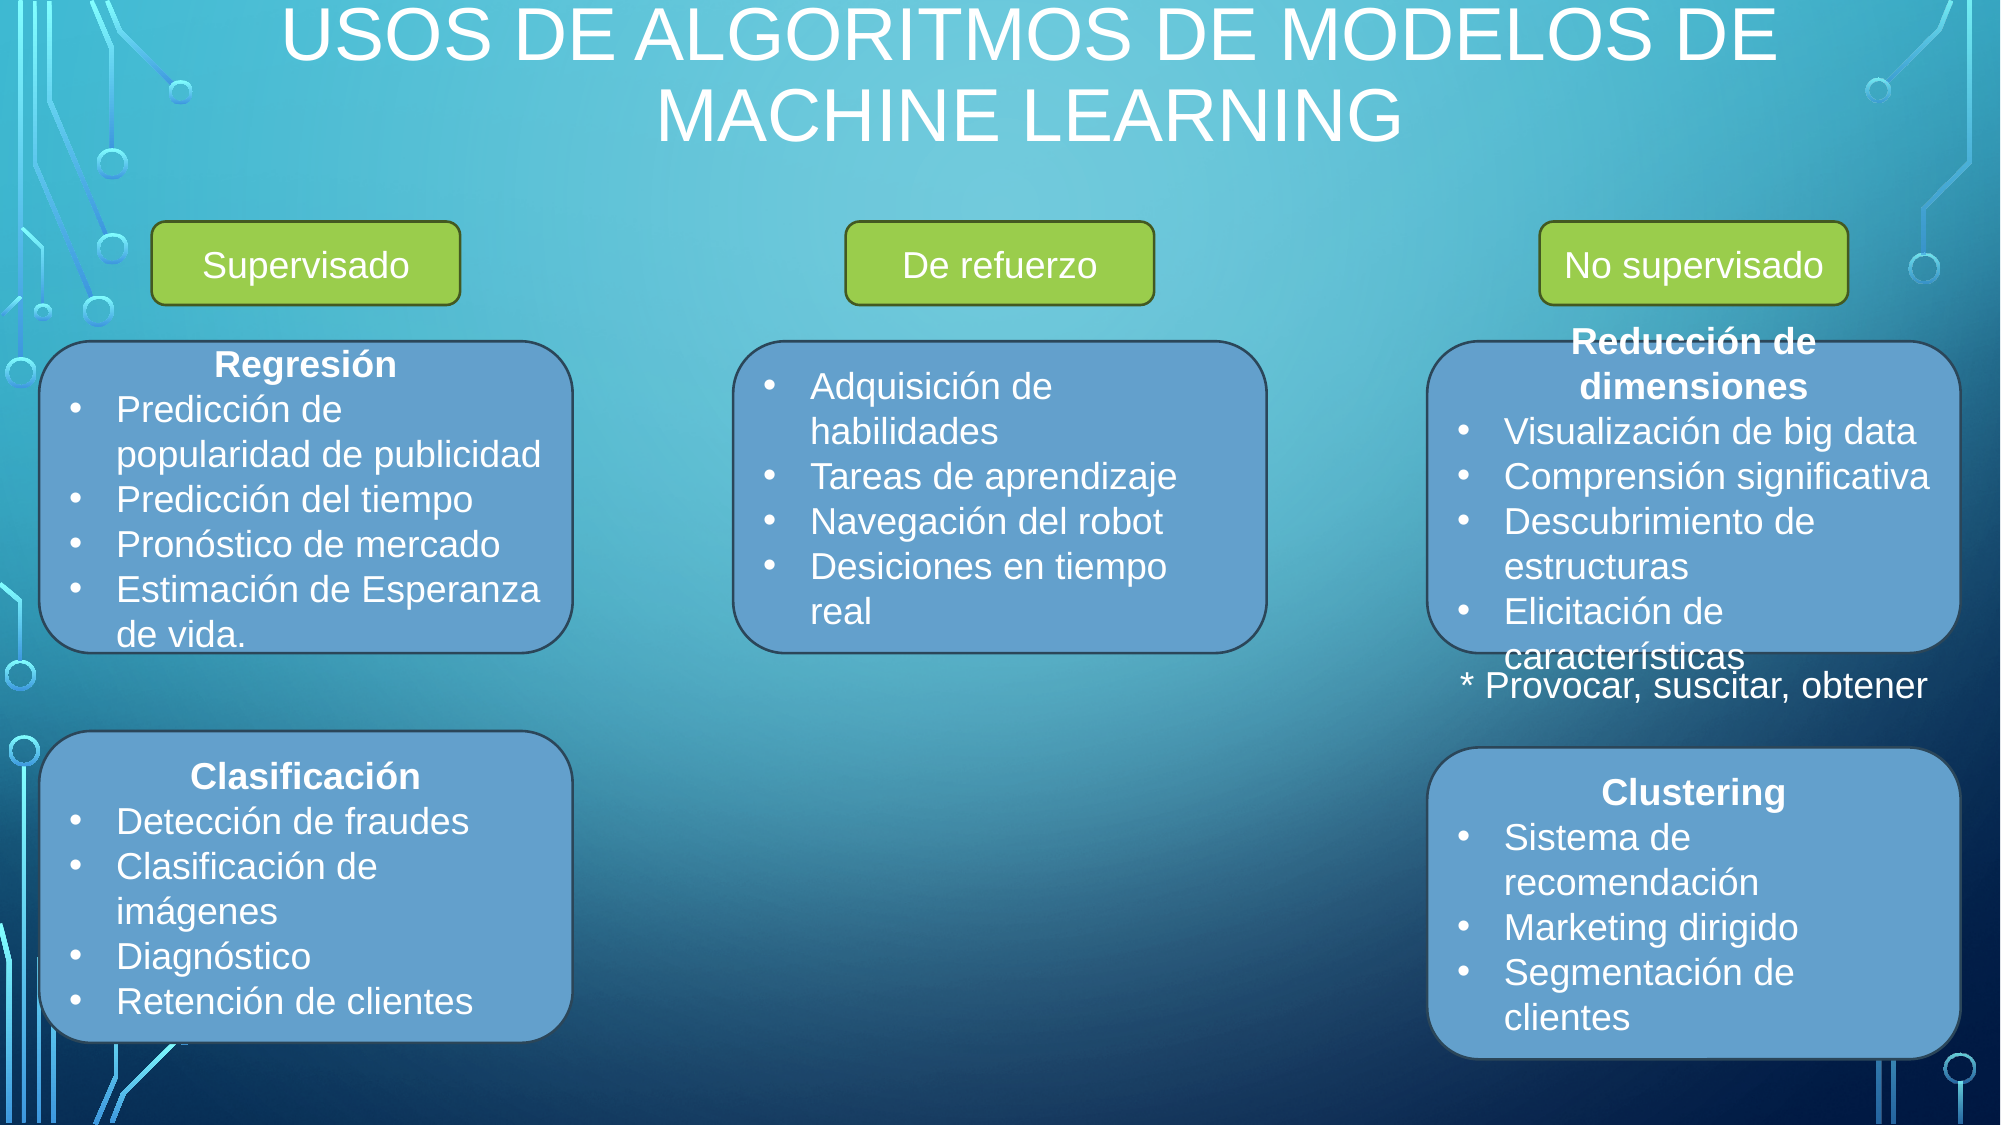

USOS de Algoritmos de modelos de machine learning
Supervisado
De refuerzo
No supervisado
Regresión
Predicción de popularidad de publicidad
Predicción del tiempo
Pronóstico de mercado
Estimación de Esperanza de vida.
Adquisición de habilidades
Tareas de aprendizaje
Navegación del robot
Desiciones en tiempo real
Reducción de dimensiones
Visualización de big data
Comprensión significativa
Descubrimiento de estructuras
Elicitación de características
* Provocar, suscitar, obtener
Clasificación
Detección de fraudes
Clasificación de imágenes
Diagnóstico
Retención de clientes
Clustering
Sistema de recomendación
Marketing dirigido
Segmentación de clientes